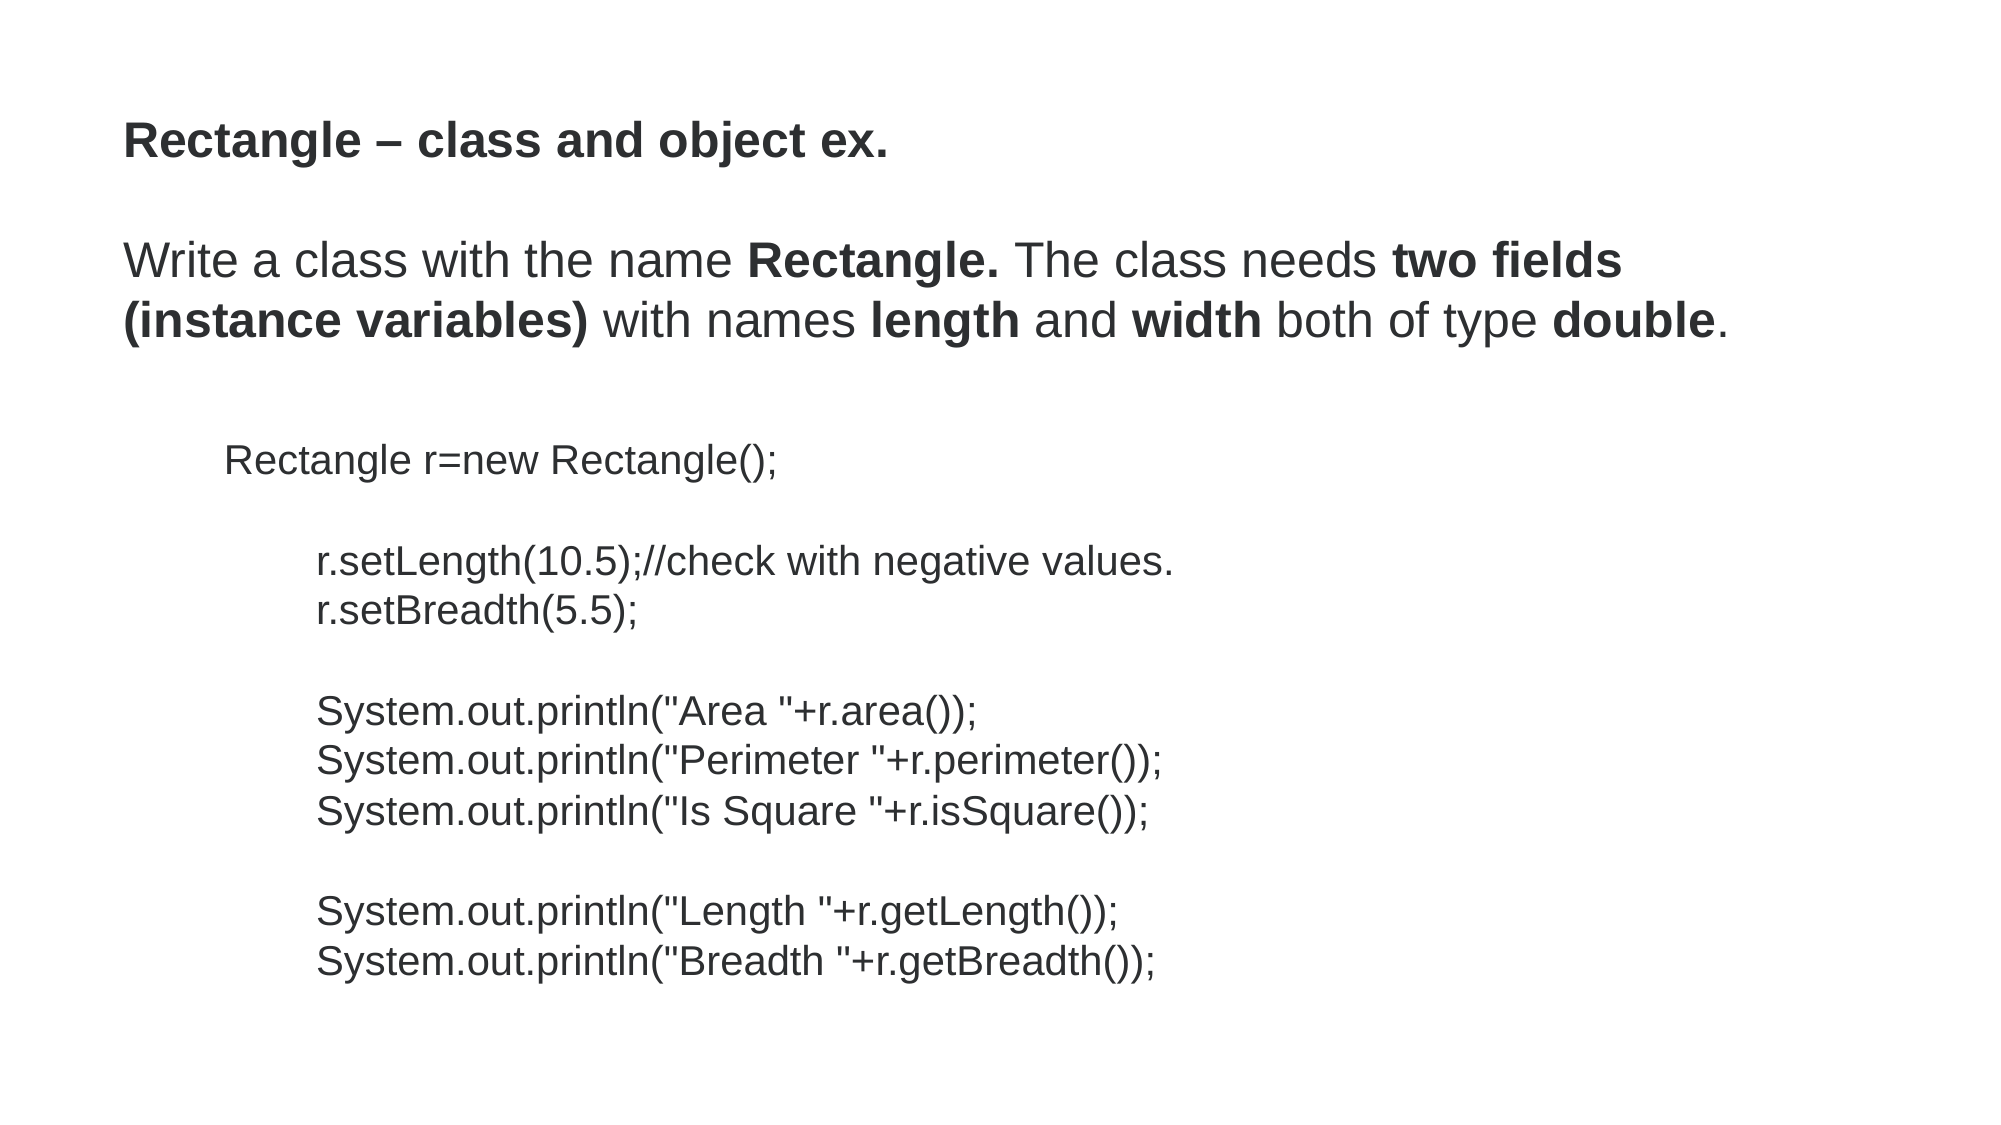

Rectangle – class and object ex.

Write a class with the name Rectangle. The class needs two fields (instance variables) with names length and width both of type double.
Rectangle r=new Rectangle();

        r.setLength(10.5);//check with negative values.
        r.setBreadth(5.5);

        System.out.println("Area "+r.area());
        System.out.println("Perimeter "+r.perimeter());
        System.out.println("Is Square "+r.isSquare());

        System.out.println("Length "+r.getLength());
        System.out.println("Breadth "+r.getBreadth());